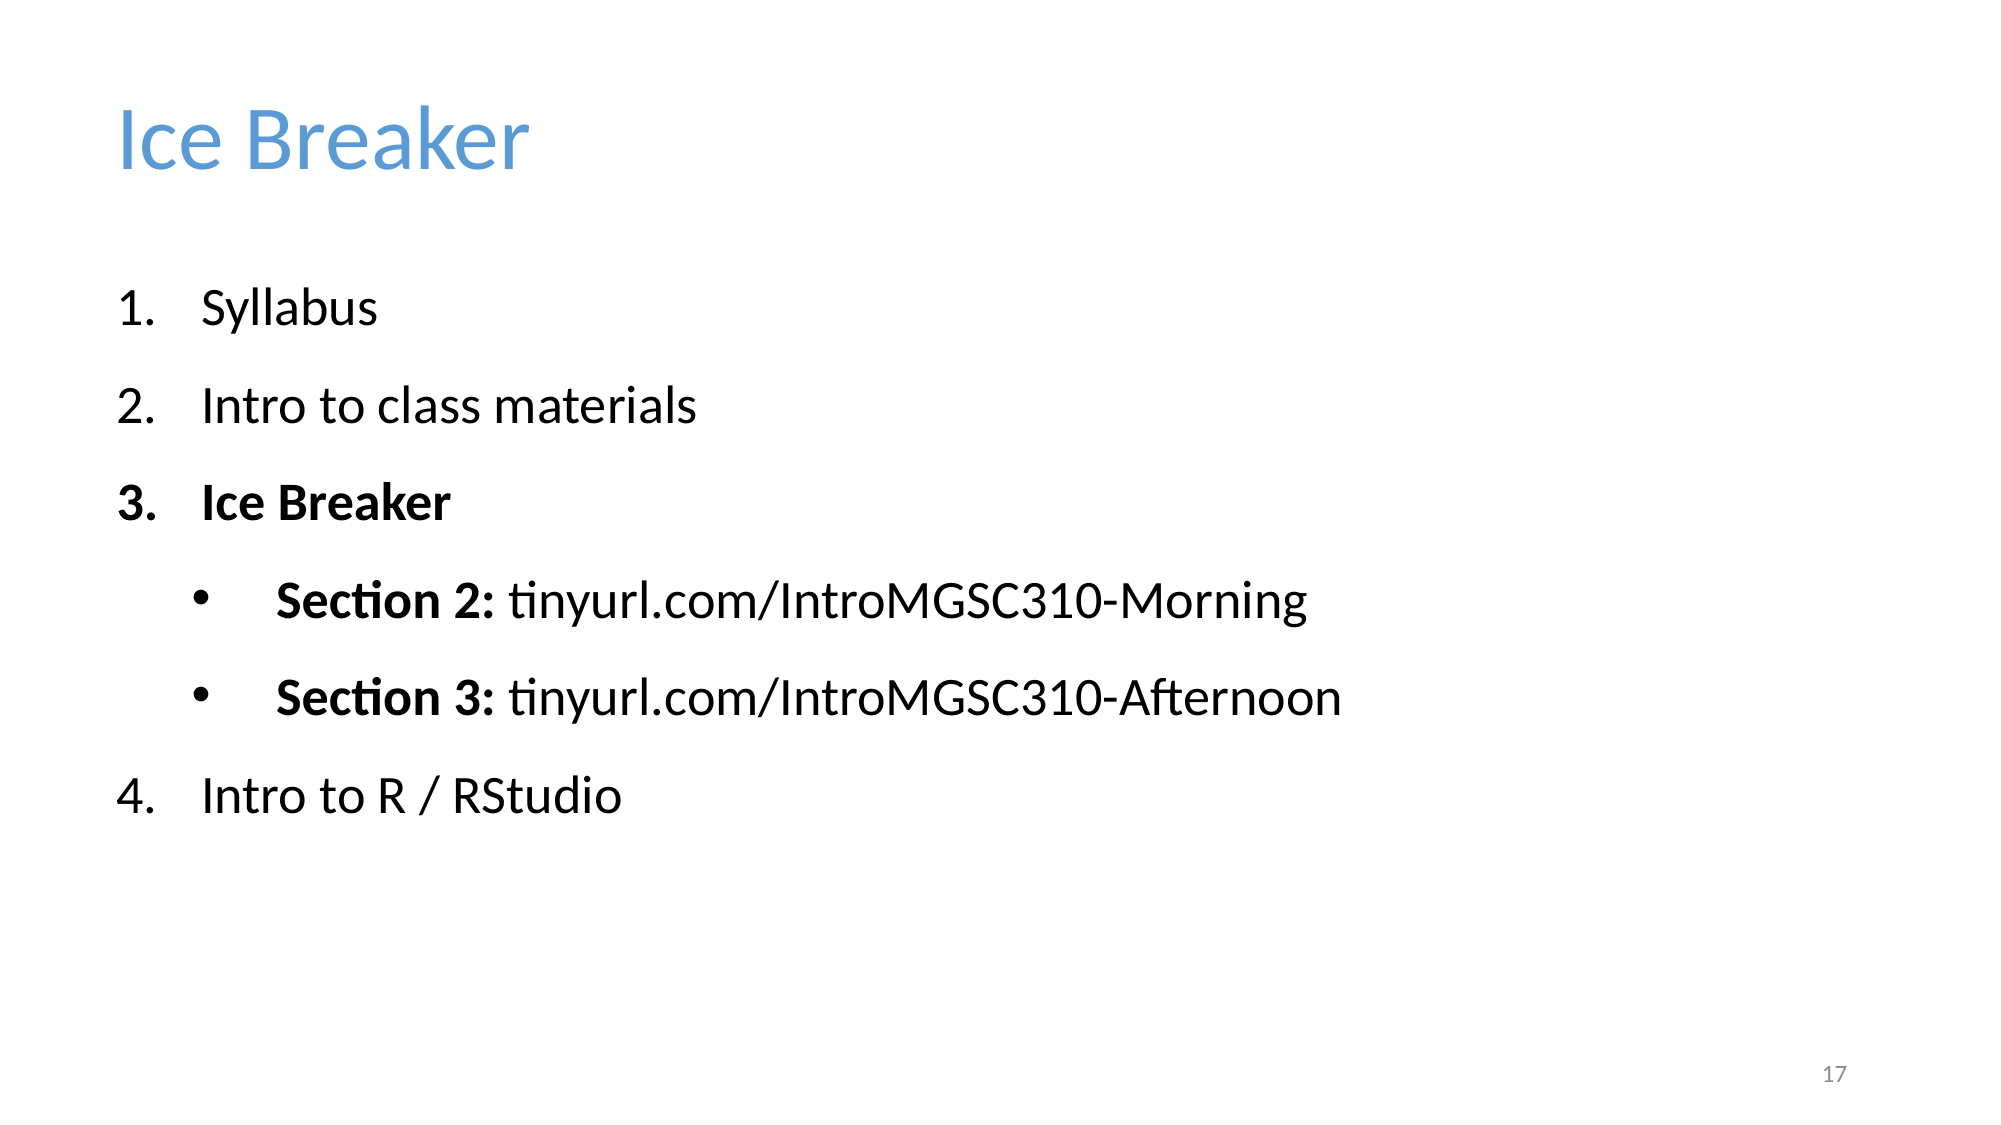

Ice Breaker
Syllabus
Intro to class materials
Ice Breaker
Section 2: tinyurl.com/IntroMGSC310-Morning
Section 3: tinyurl.com/IntroMGSC310-Afternoon
Intro to R / RStudio

17